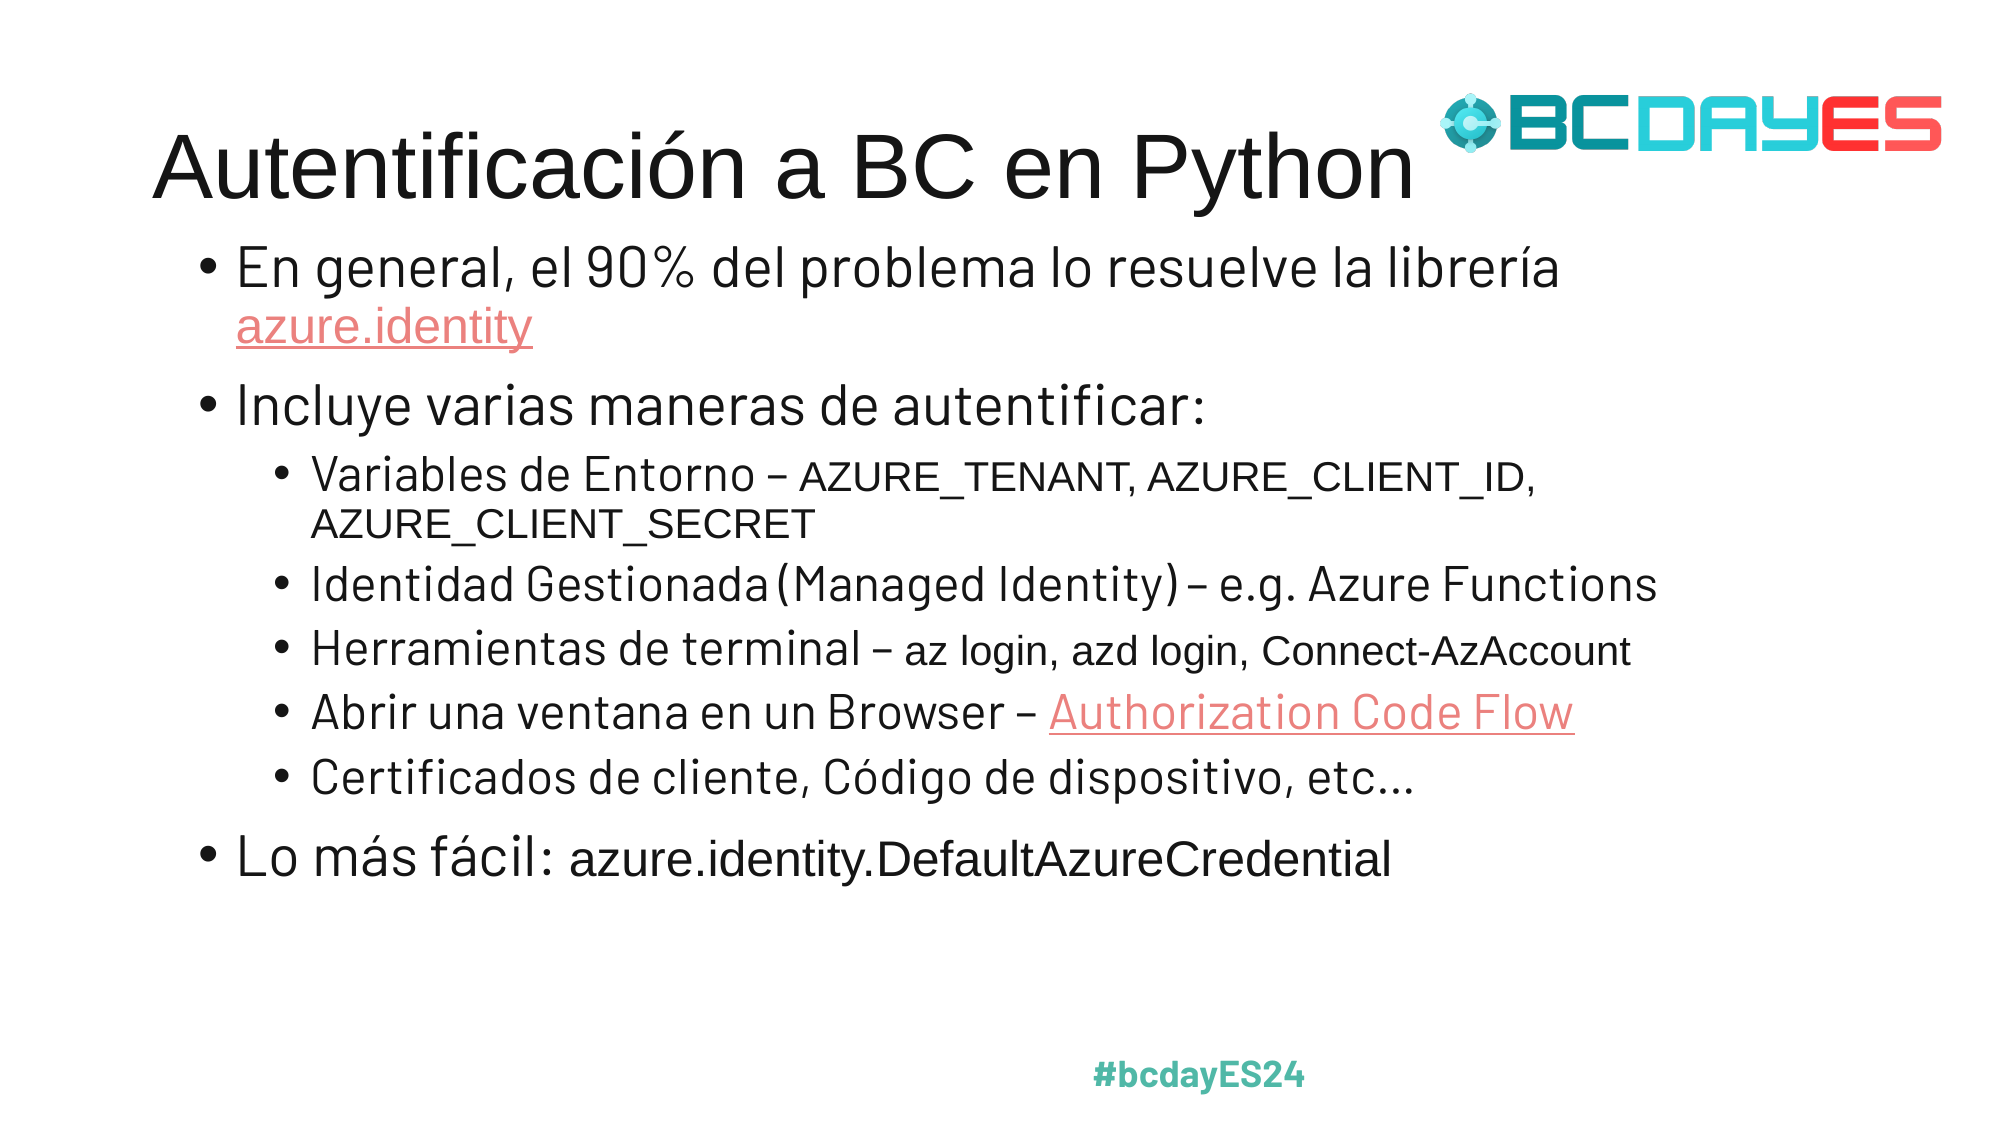

# Autentificación a BC en Python
En general, el 90% del problema lo resuelve la librería azure.identity
Incluye varias maneras de autentificar:
Variables de Entorno – AZURE_TENANT, AZURE_CLIENT_ID, AZURE_CLIENT_SECRET
Identidad Gestionada (Managed Identity) – e.g. Azure Functions
Herramientas de terminal – az login, azd login, Connect-AzAccount
Abrir una ventana en un Browser – Authorization Code Flow
Certificados de cliente, Código de dispositivo, etc…
Lo más fácil: azure.identity.DefaultAzureCredential